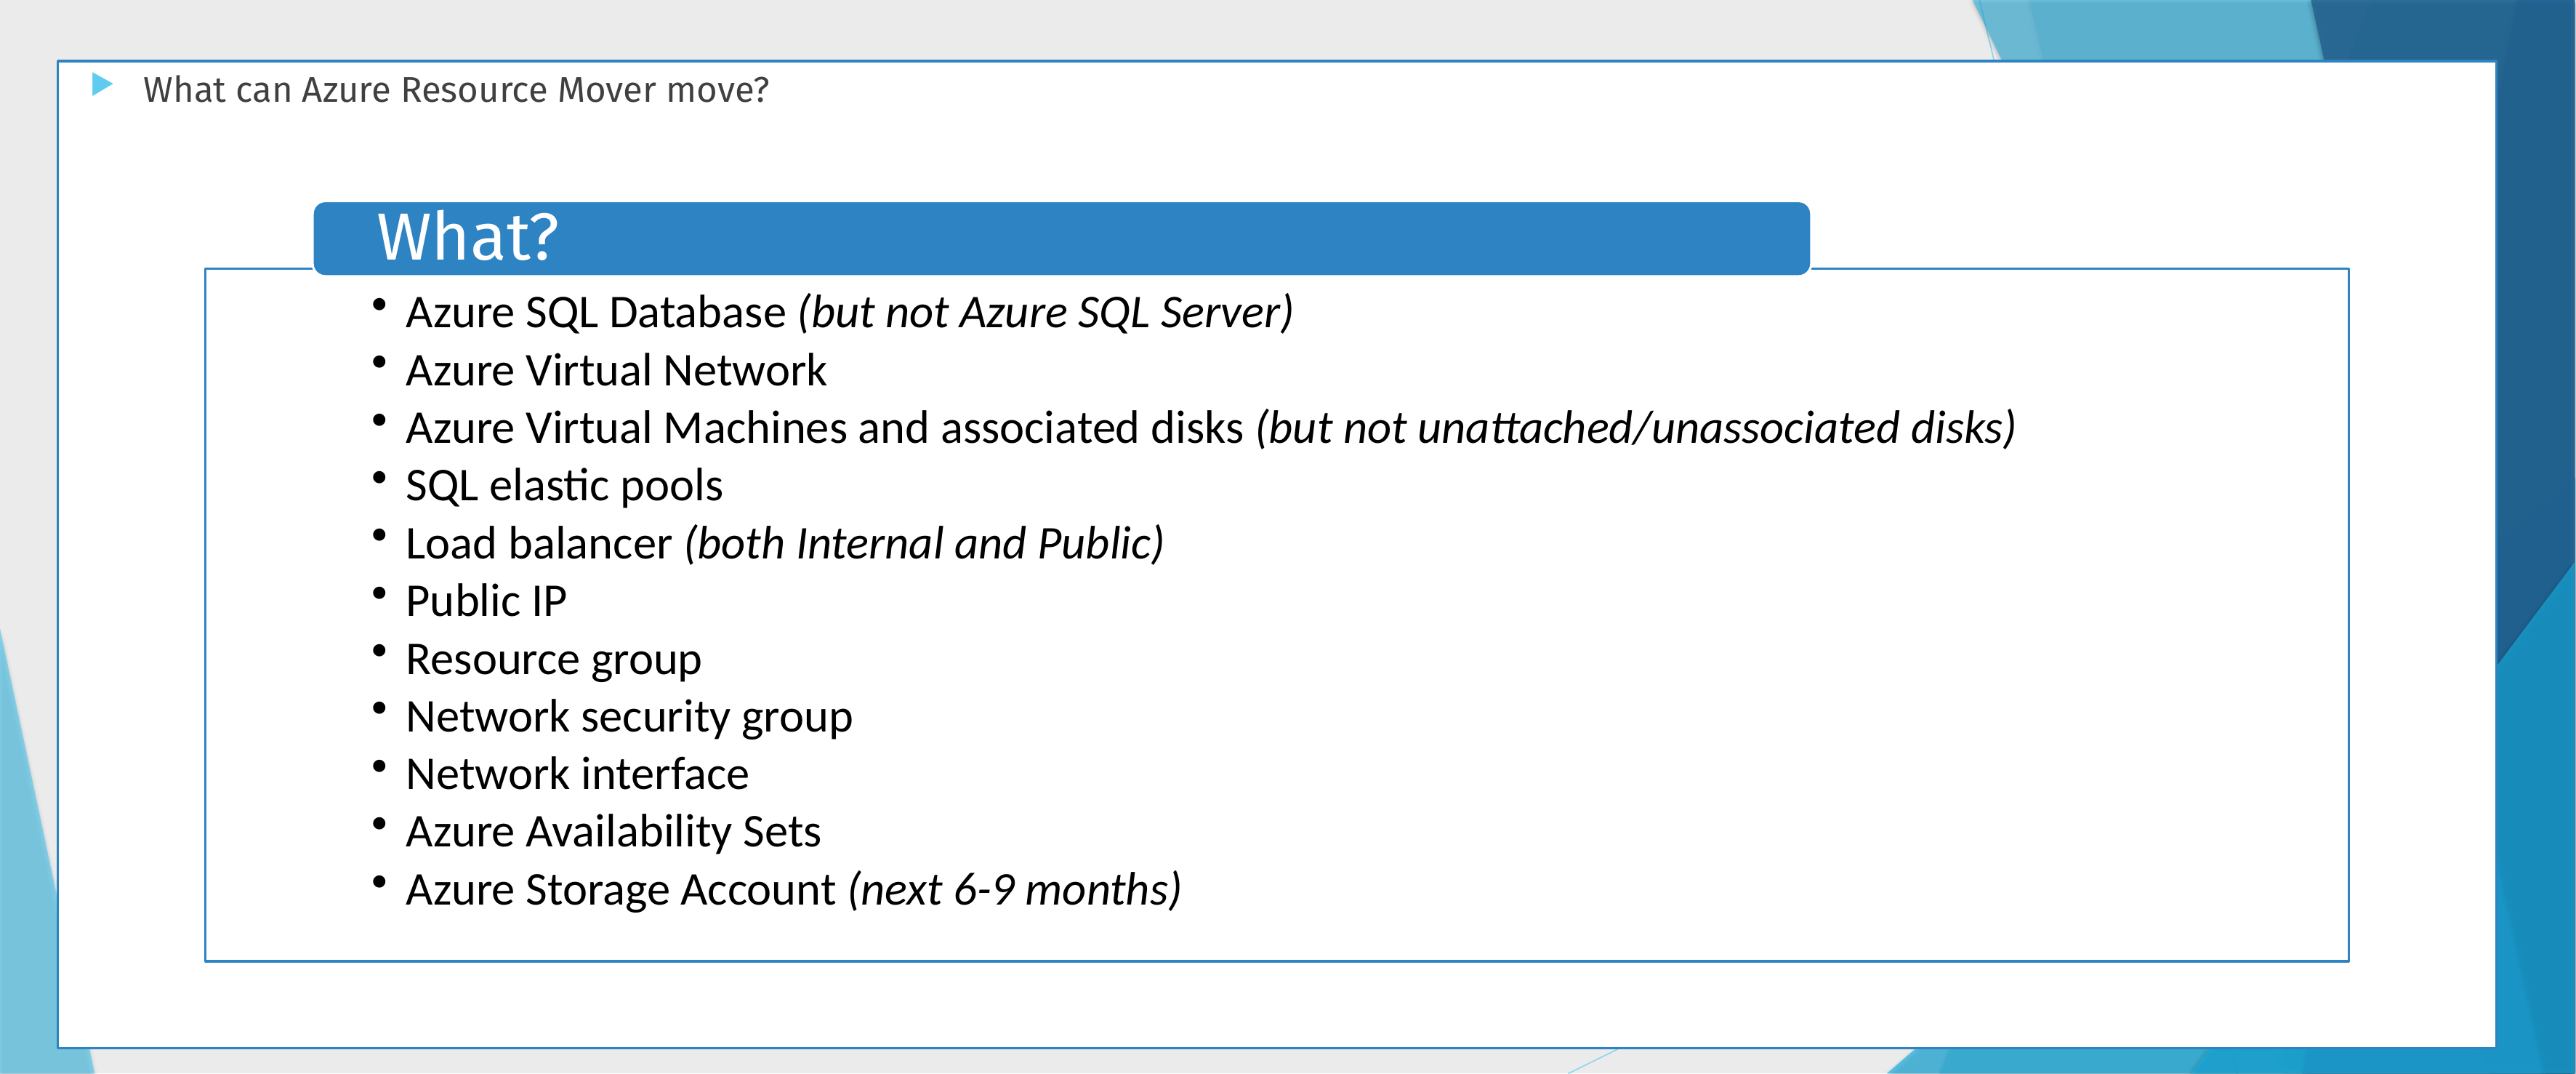

What can Azure Resource Mover move?
Azure SQL Database (but not Azure SQL Server)
Azure Virtual Network
Azure Virtual Machines and associated disks (but not unattached/unassociated disks)
SQL elastic pools
Load balancer (both Internal and Public)
Public IP
Resource group
Network security group
Network interface
Azure Availability Sets
Azure Storage Account (next 6-9 months)

What?